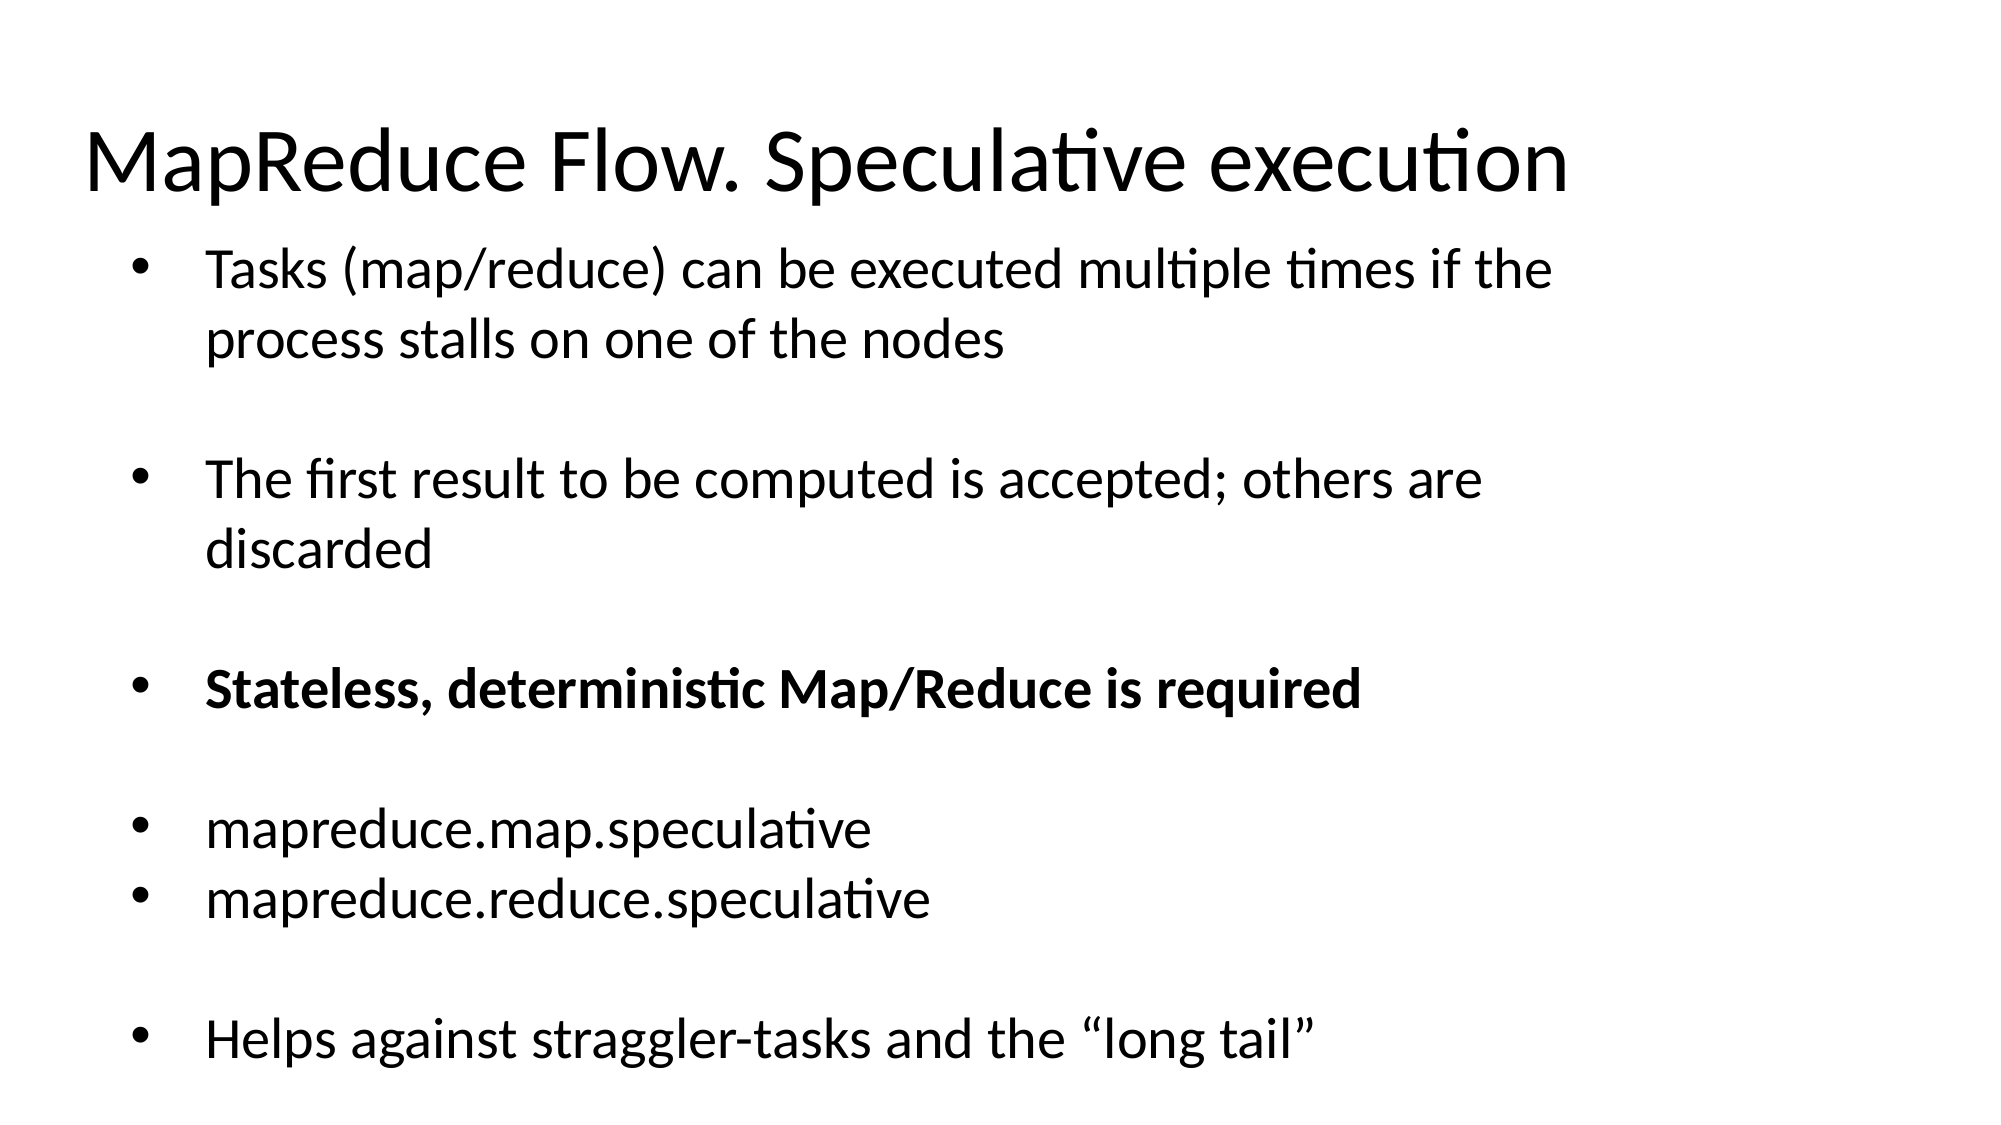

# MapReduce Flow. Speculative execution
Tasks (map/reduce) can be executed multiple times if the process stalls on one of the nodes

The first result to be computed is accepted; others are discarded

Stateless, deterministic Map/Reduce is required

mapreduce.map.speculative
mapreduce.reduce.speculative

Helps against straggler-tasks and the “long tail”